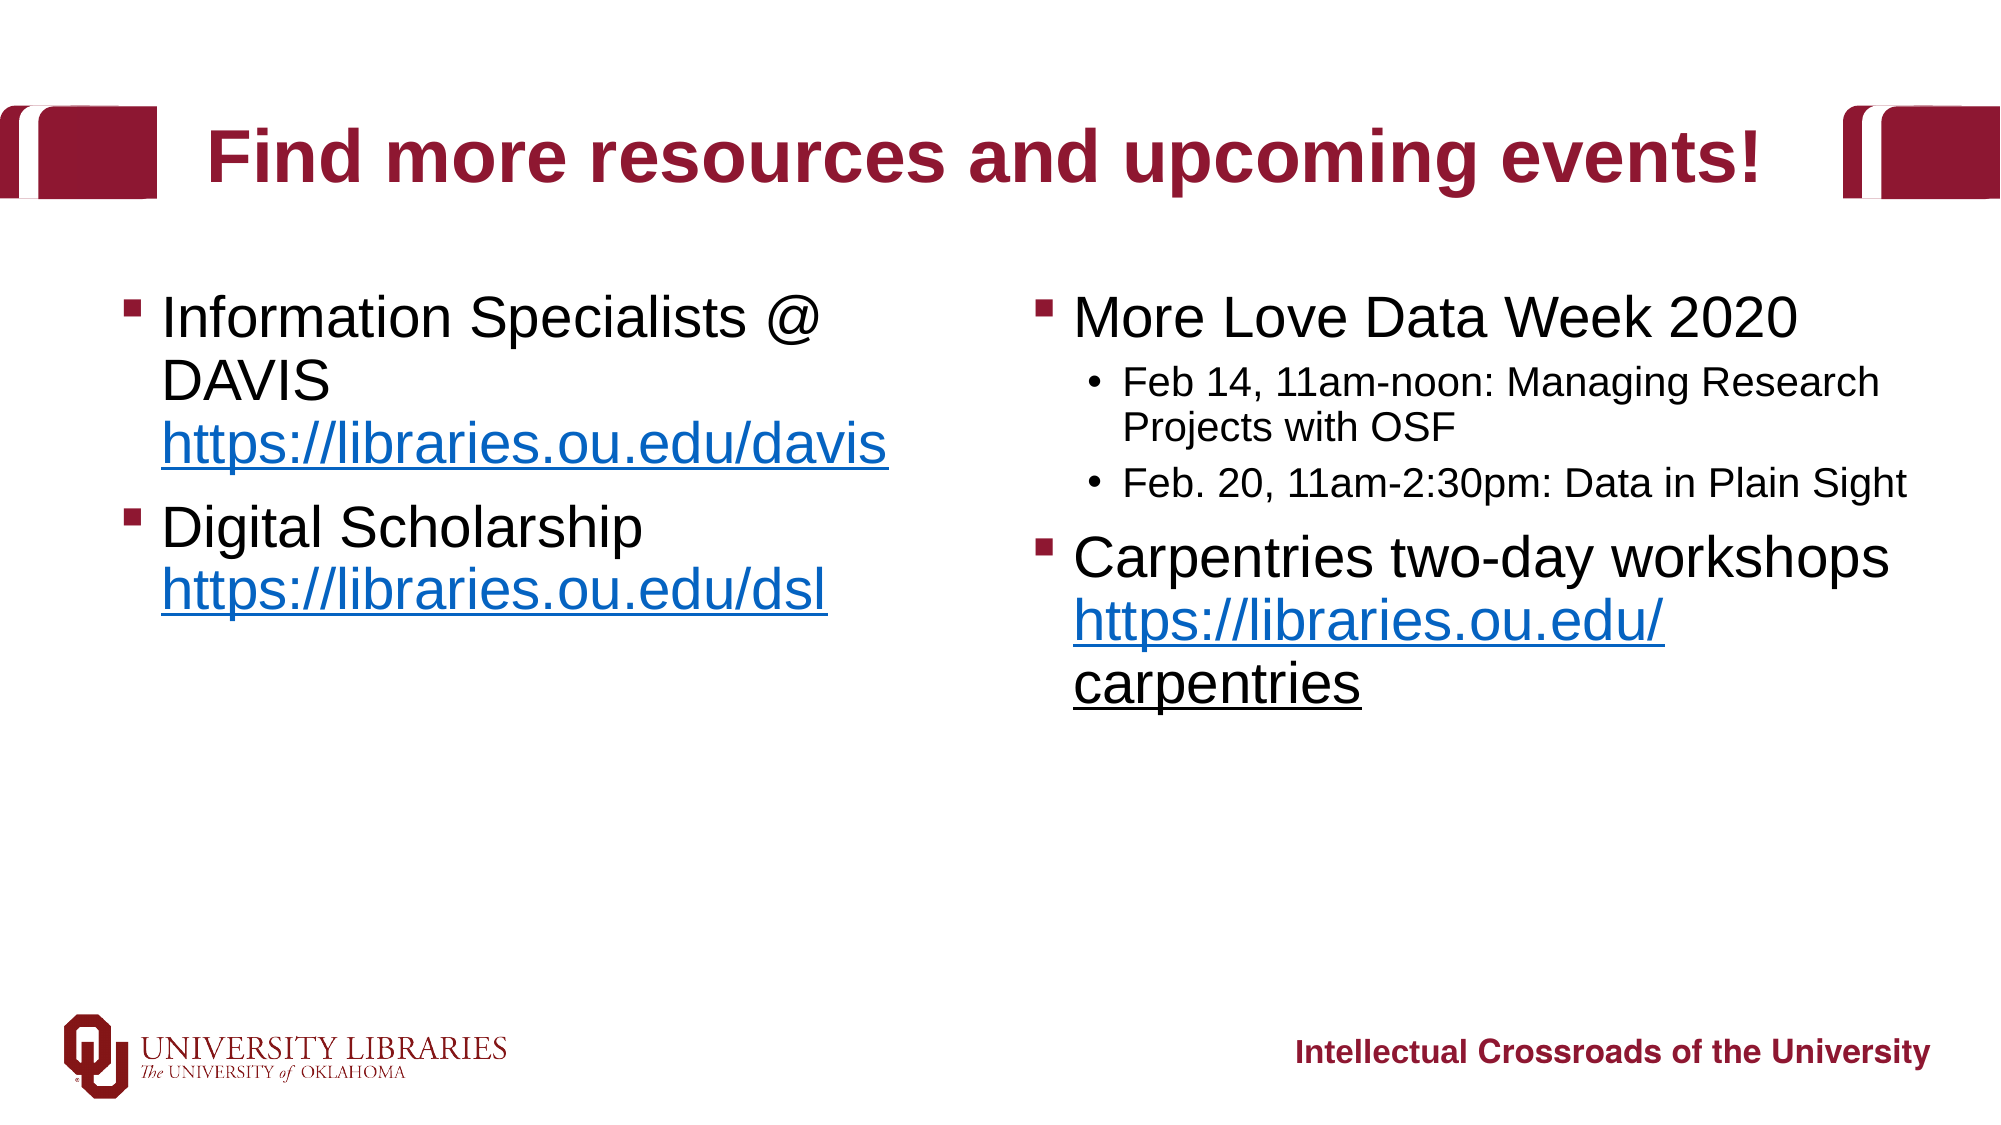

# Find more resources and upcoming events!
Information Specialists @ DAVIS
https://libraries.ou.edu/davis
Digital Scholarship
https://libraries.ou.edu/dsl
More Love Data Week 2020
Feb 14, 11am-noon: Managing Research Projects with OSF
Feb. 20, 11am-2:30pm: Data in Plain Sight
Carpentries two-day workshops https://libraries.ou.edu/
carpentries